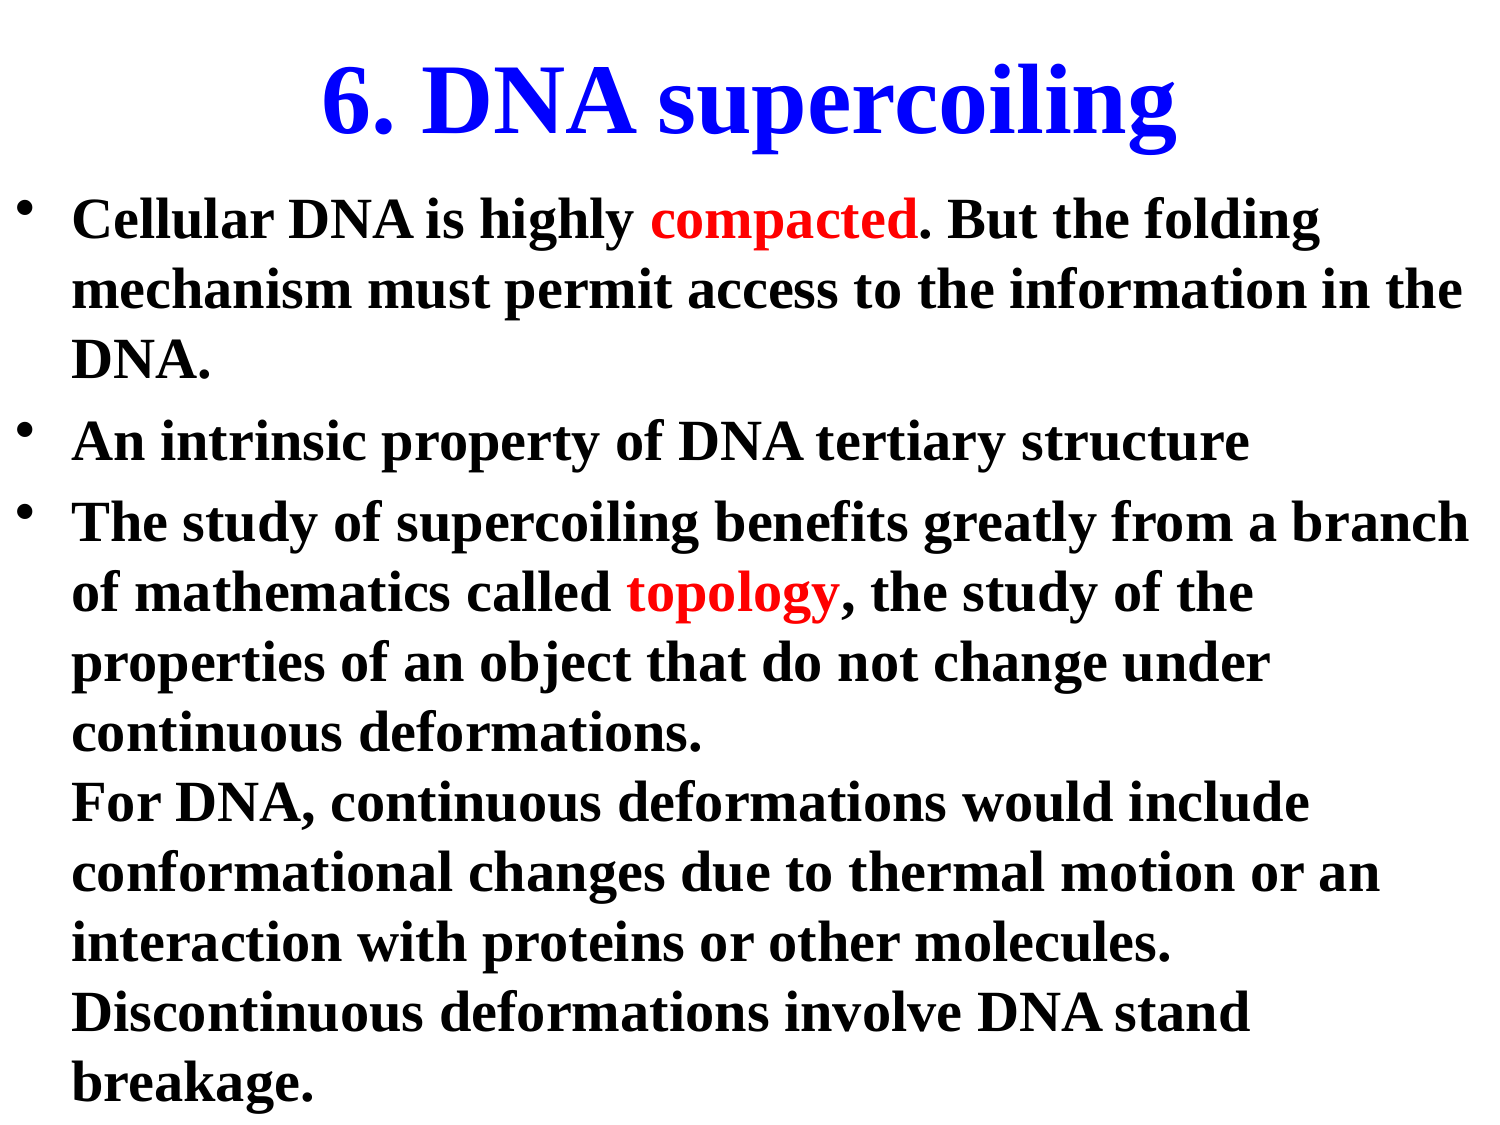

# 6. DNA supercoiling
Cellular DNA is highly compacted. But the folding mechanism must permit access to the information in the DNA.
An intrinsic property of DNA tertiary structure
The study of supercoiling benefits greatly from a branch of mathematics called topology, the study of the properties of an object that do not change under continuous deformations.
For DNA, continuous deformations would include conformational changes due to thermal motion or an interaction with proteins or other molecules. Discontinuous deformations involve DNA stand breakage.